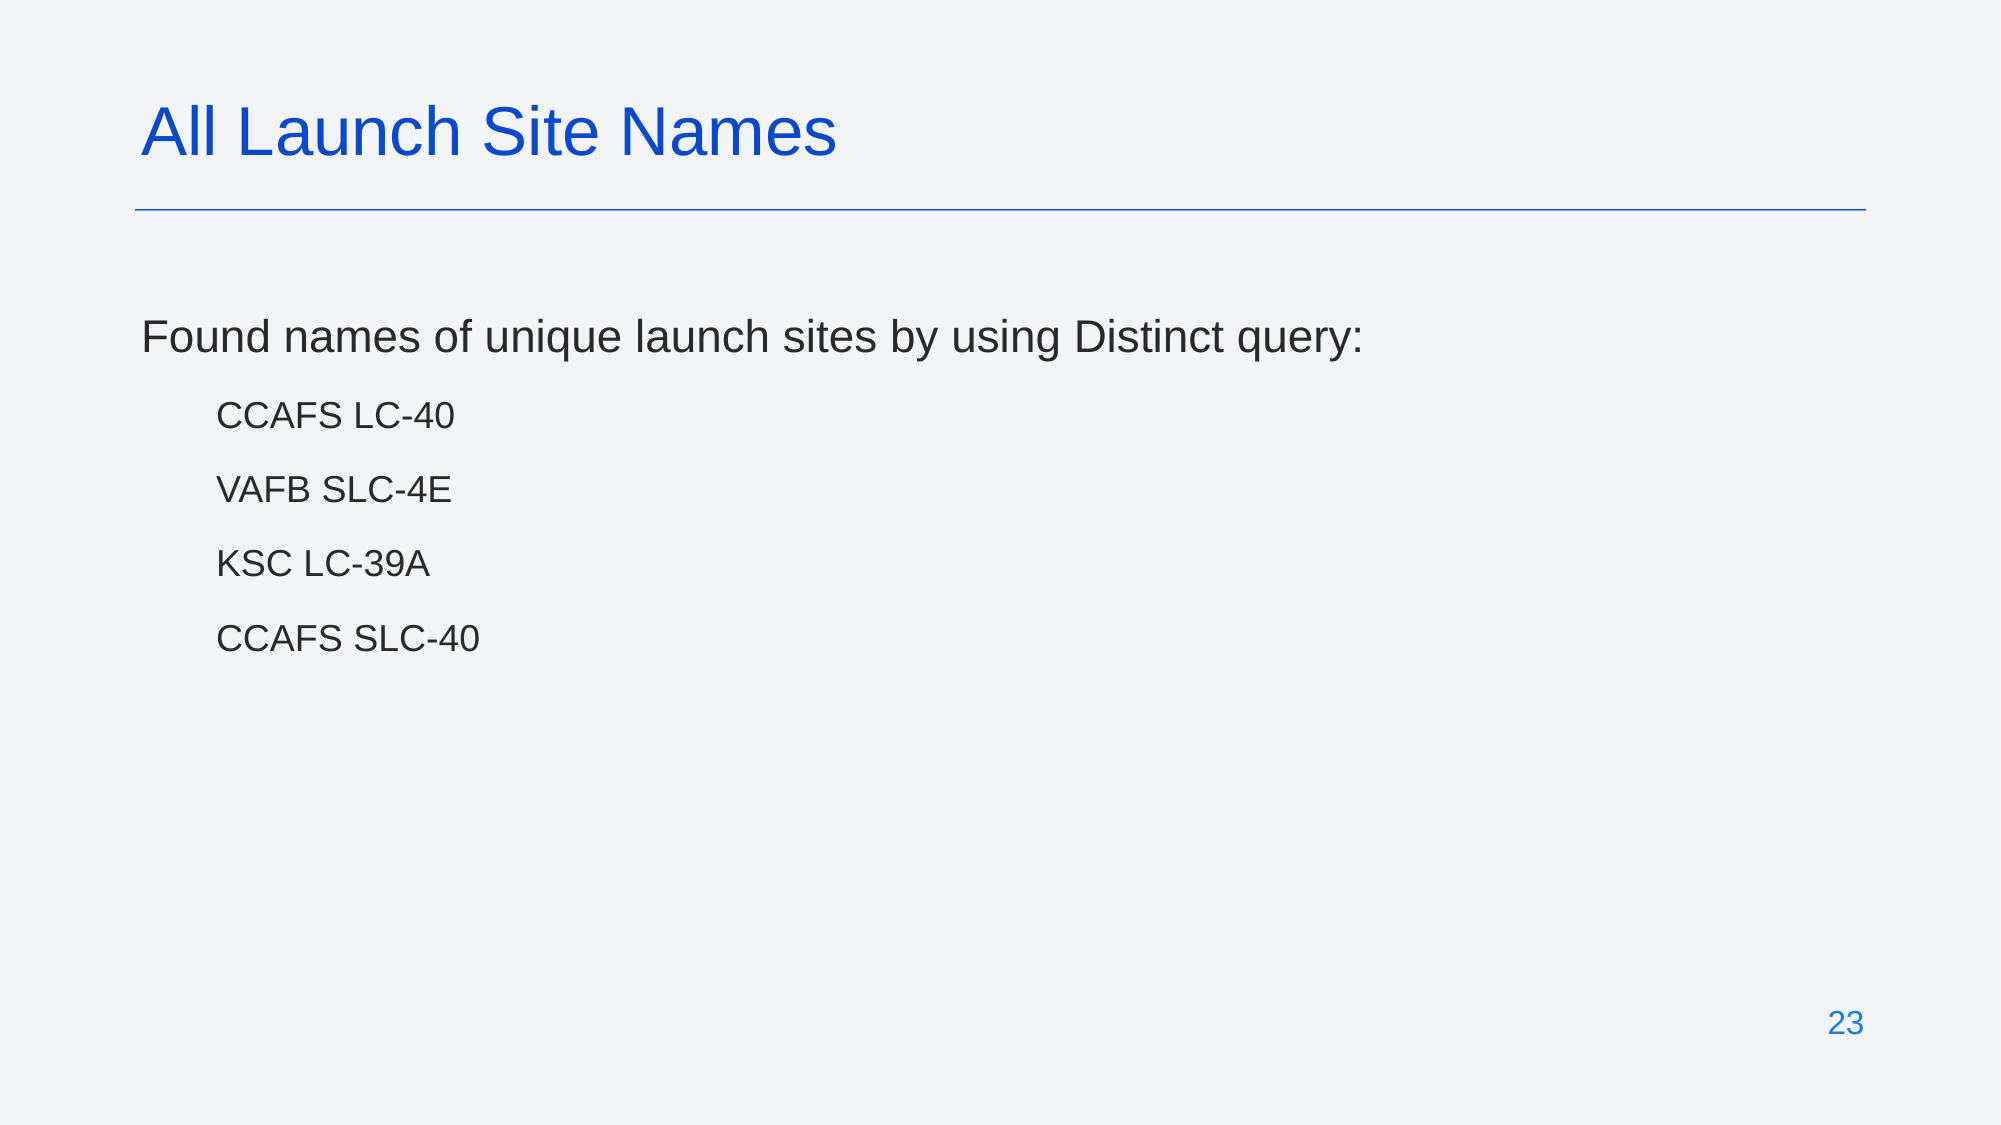

All Launch Site Names
Found names of unique launch sites by using Distinct query:
CCAFS LC-40
VAFB SLC-4E
KSC LC-39A
CCAFS SLC-40
23